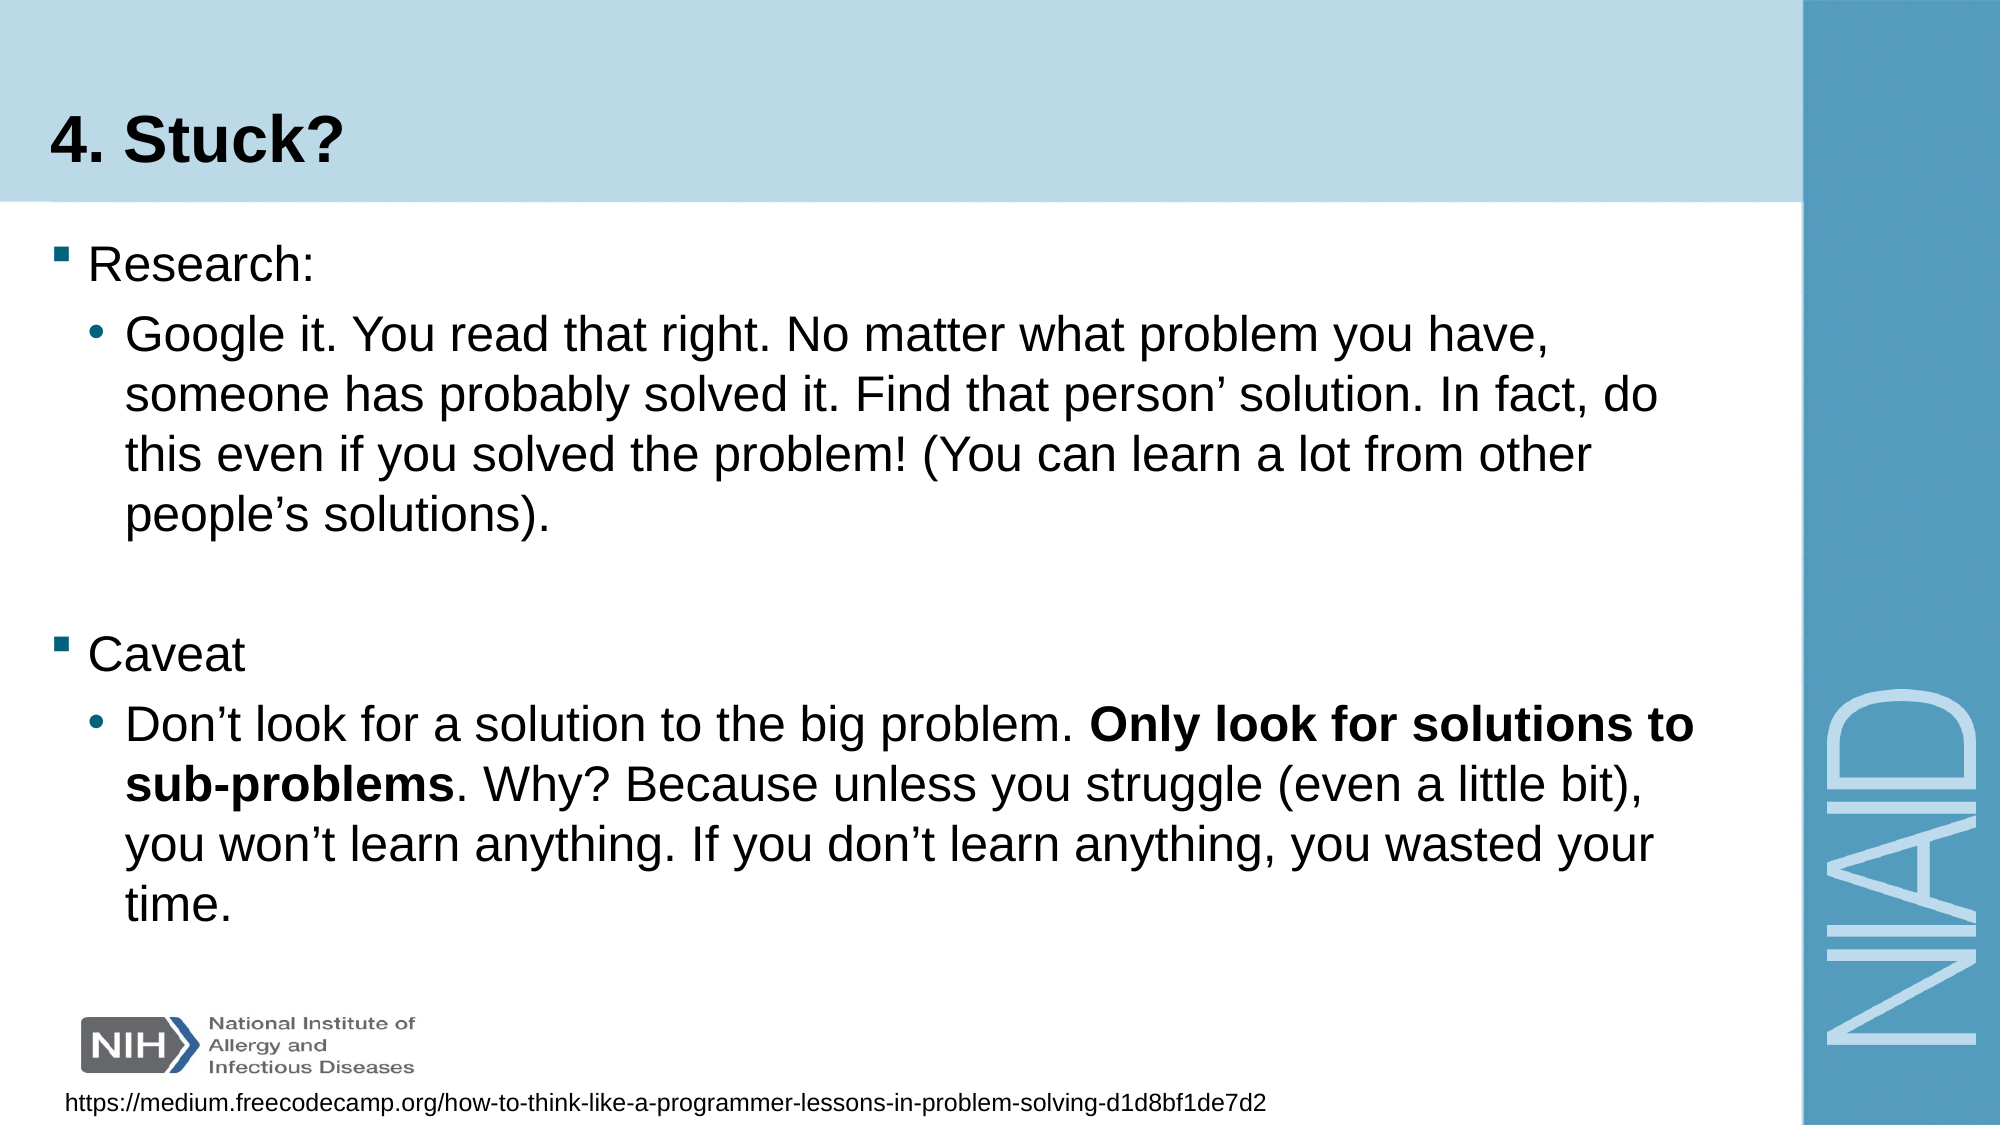

# 4. Stuck?
Research:
Google it. You read that right. No matter what problem you have, someone has probably solved it. Find that person’ solution. In fact, do this even if you solved the problem! (You can learn a lot from other people’s solutions).

Caveat
Don’t look for a solution to the big problem. Only look for solutions to sub-problems. Why? Because unless you struggle (even a little bit), you won’t learn anything. If you don’t learn anything, you wasted your time.
https://medium.freecodecamp.org/how-to-think-like-a-programmer-lessons-in-problem-solving-d1d8bf1de7d2